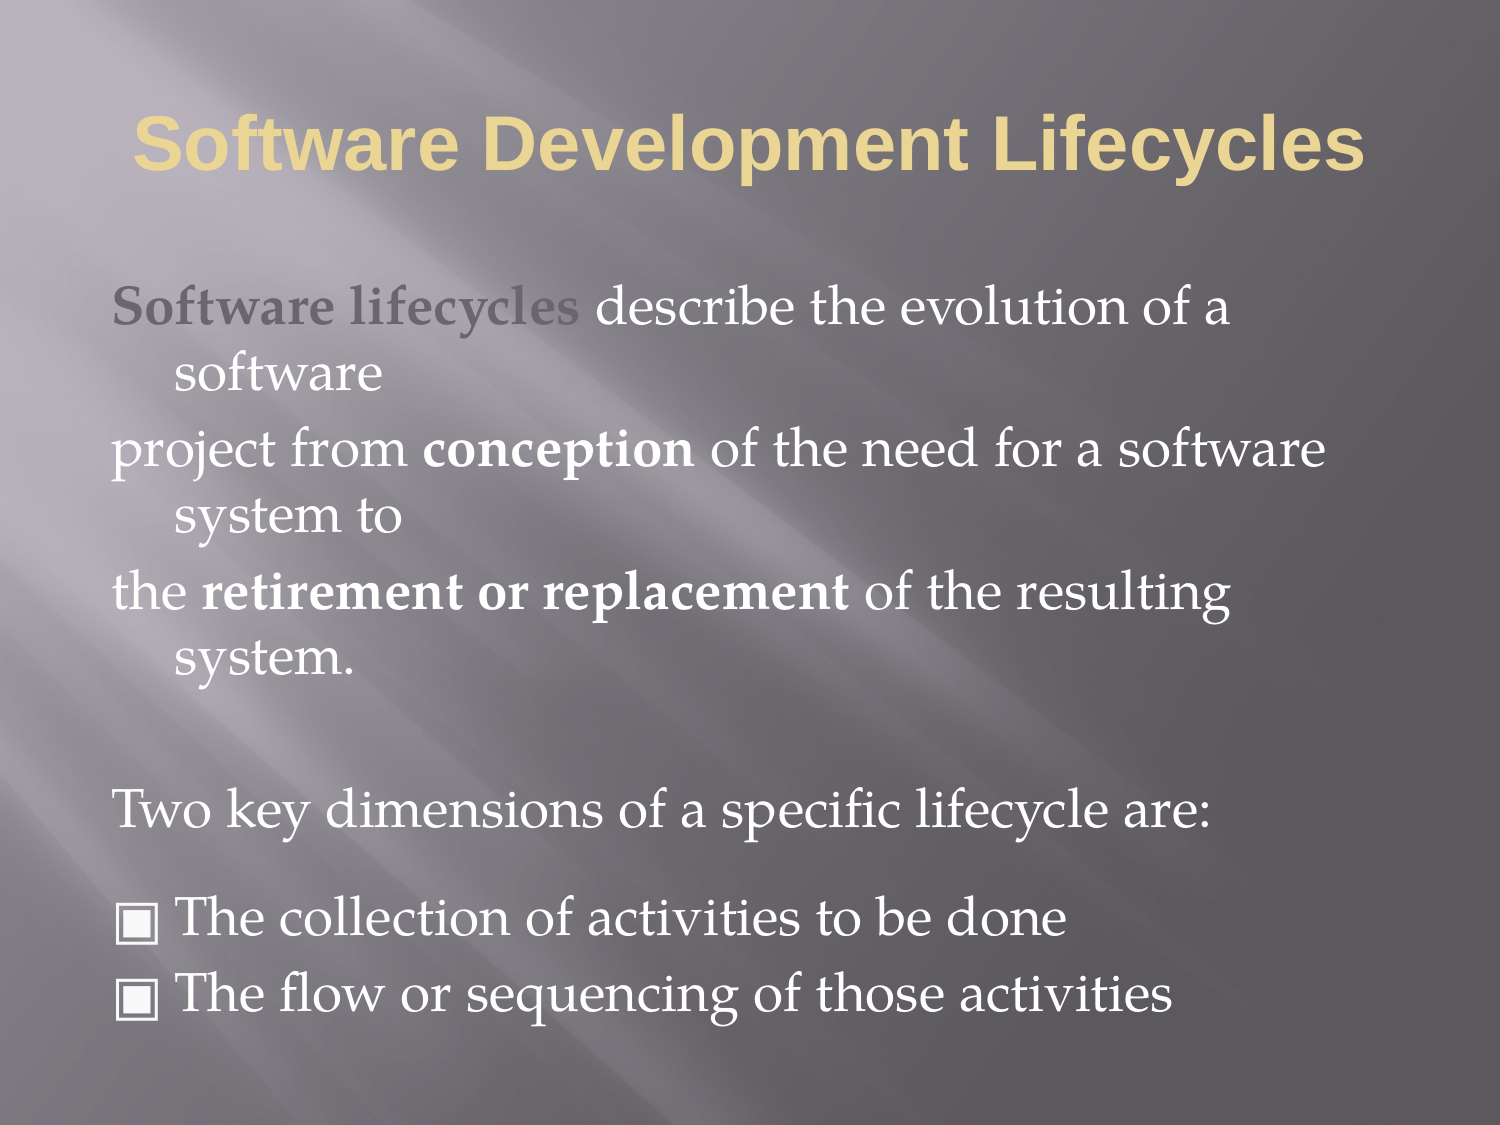

# Software Development Lifecycles
Software lifecycles describe the evolution of a software
project from conception of the need for a software system to
the retirement or replacement of the resulting system.

Two key dimensions of a specific lifecycle are:

The collection of activities to be done
The flow or sequencing of those activities